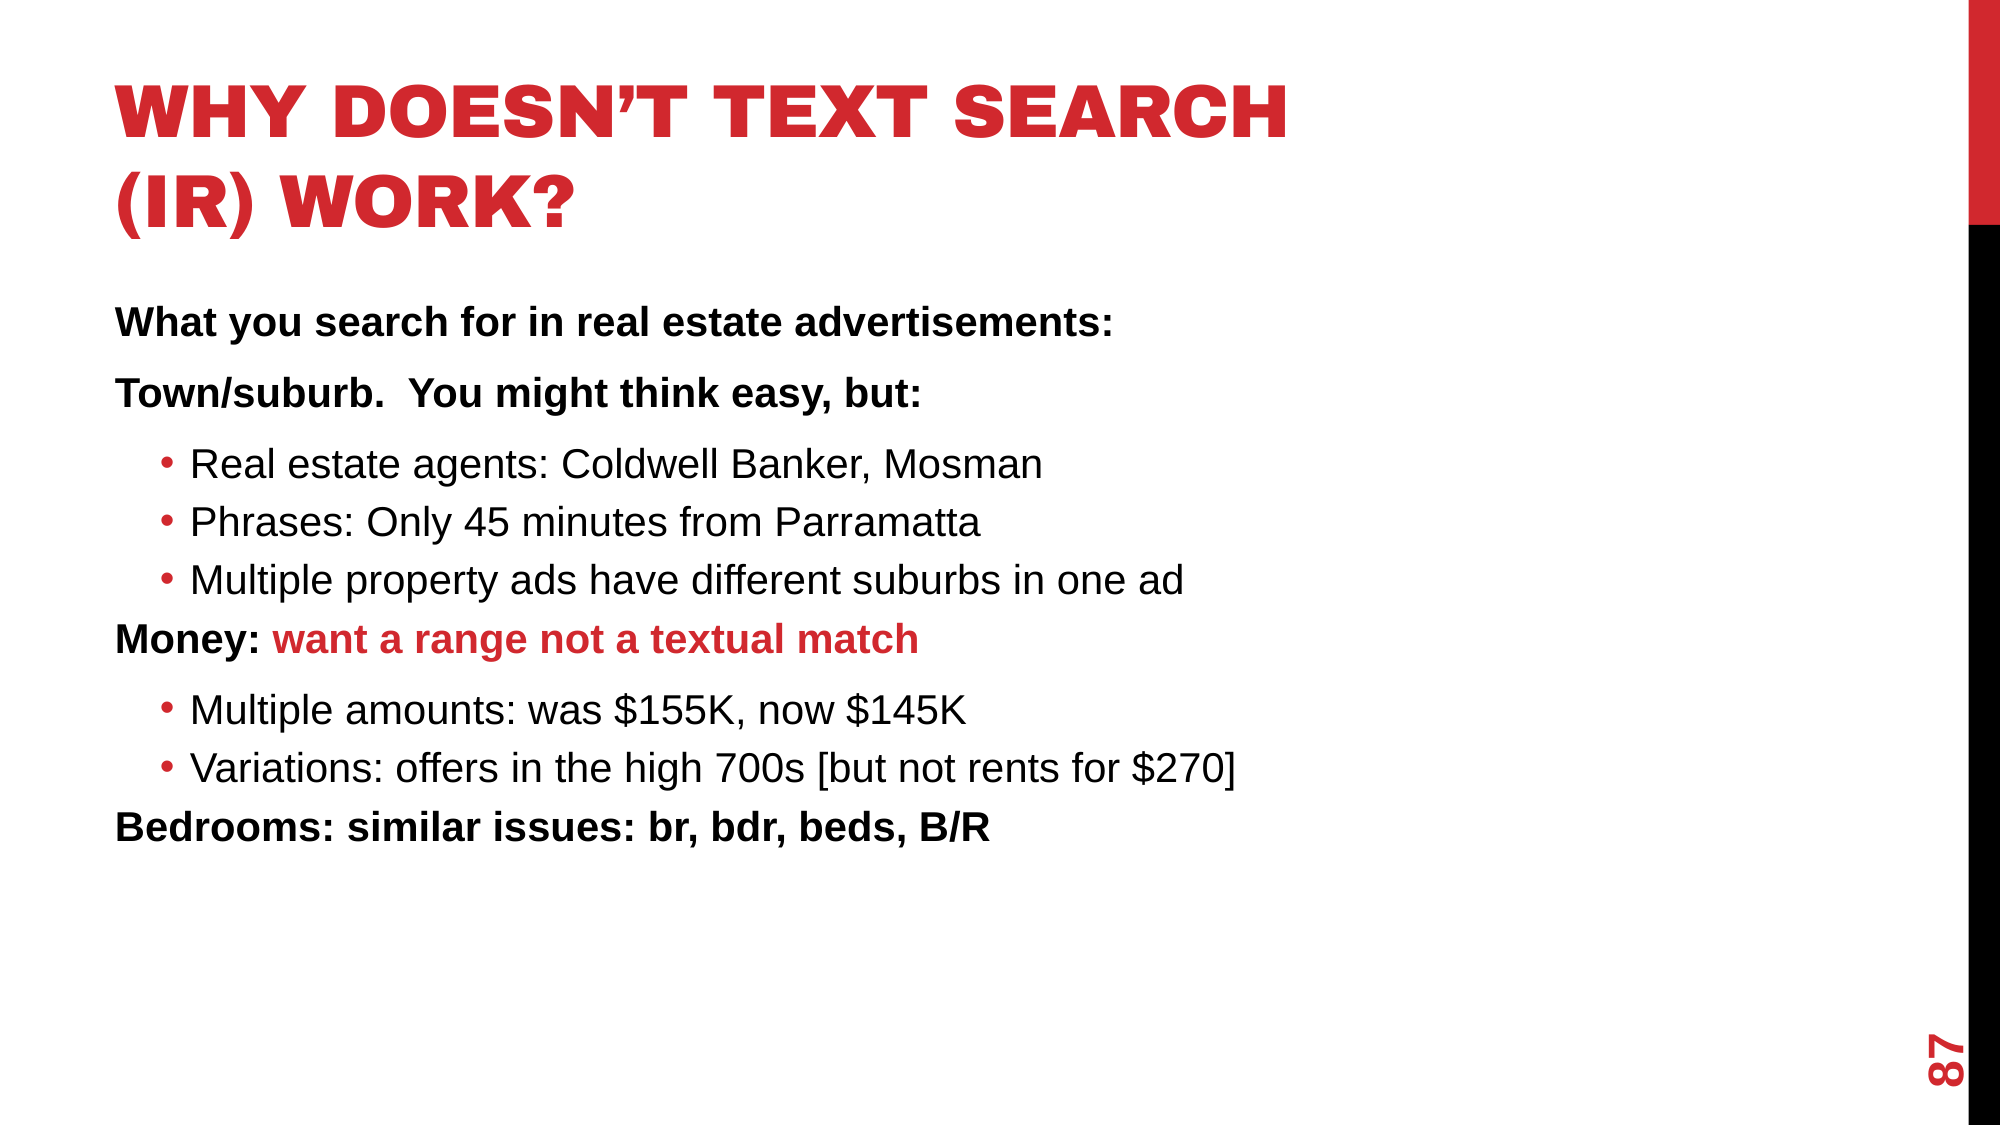

# Why doesn’t text search (IR) work?
What you search for in real estate advertisements:
Town/suburb.  You might think easy, but:
Real estate agents: Coldwell Banker, Mosman
Phrases: Only 45 minutes from Parramatta
Multiple property ads have different suburbs in one ad
Money: want a range not a textual match
Multiple amounts: was $155K, now $145K
Variations: offers in the high 700s [but not rents for $270]
Bedrooms: similar issues: br, bdr, beds, B/R
87